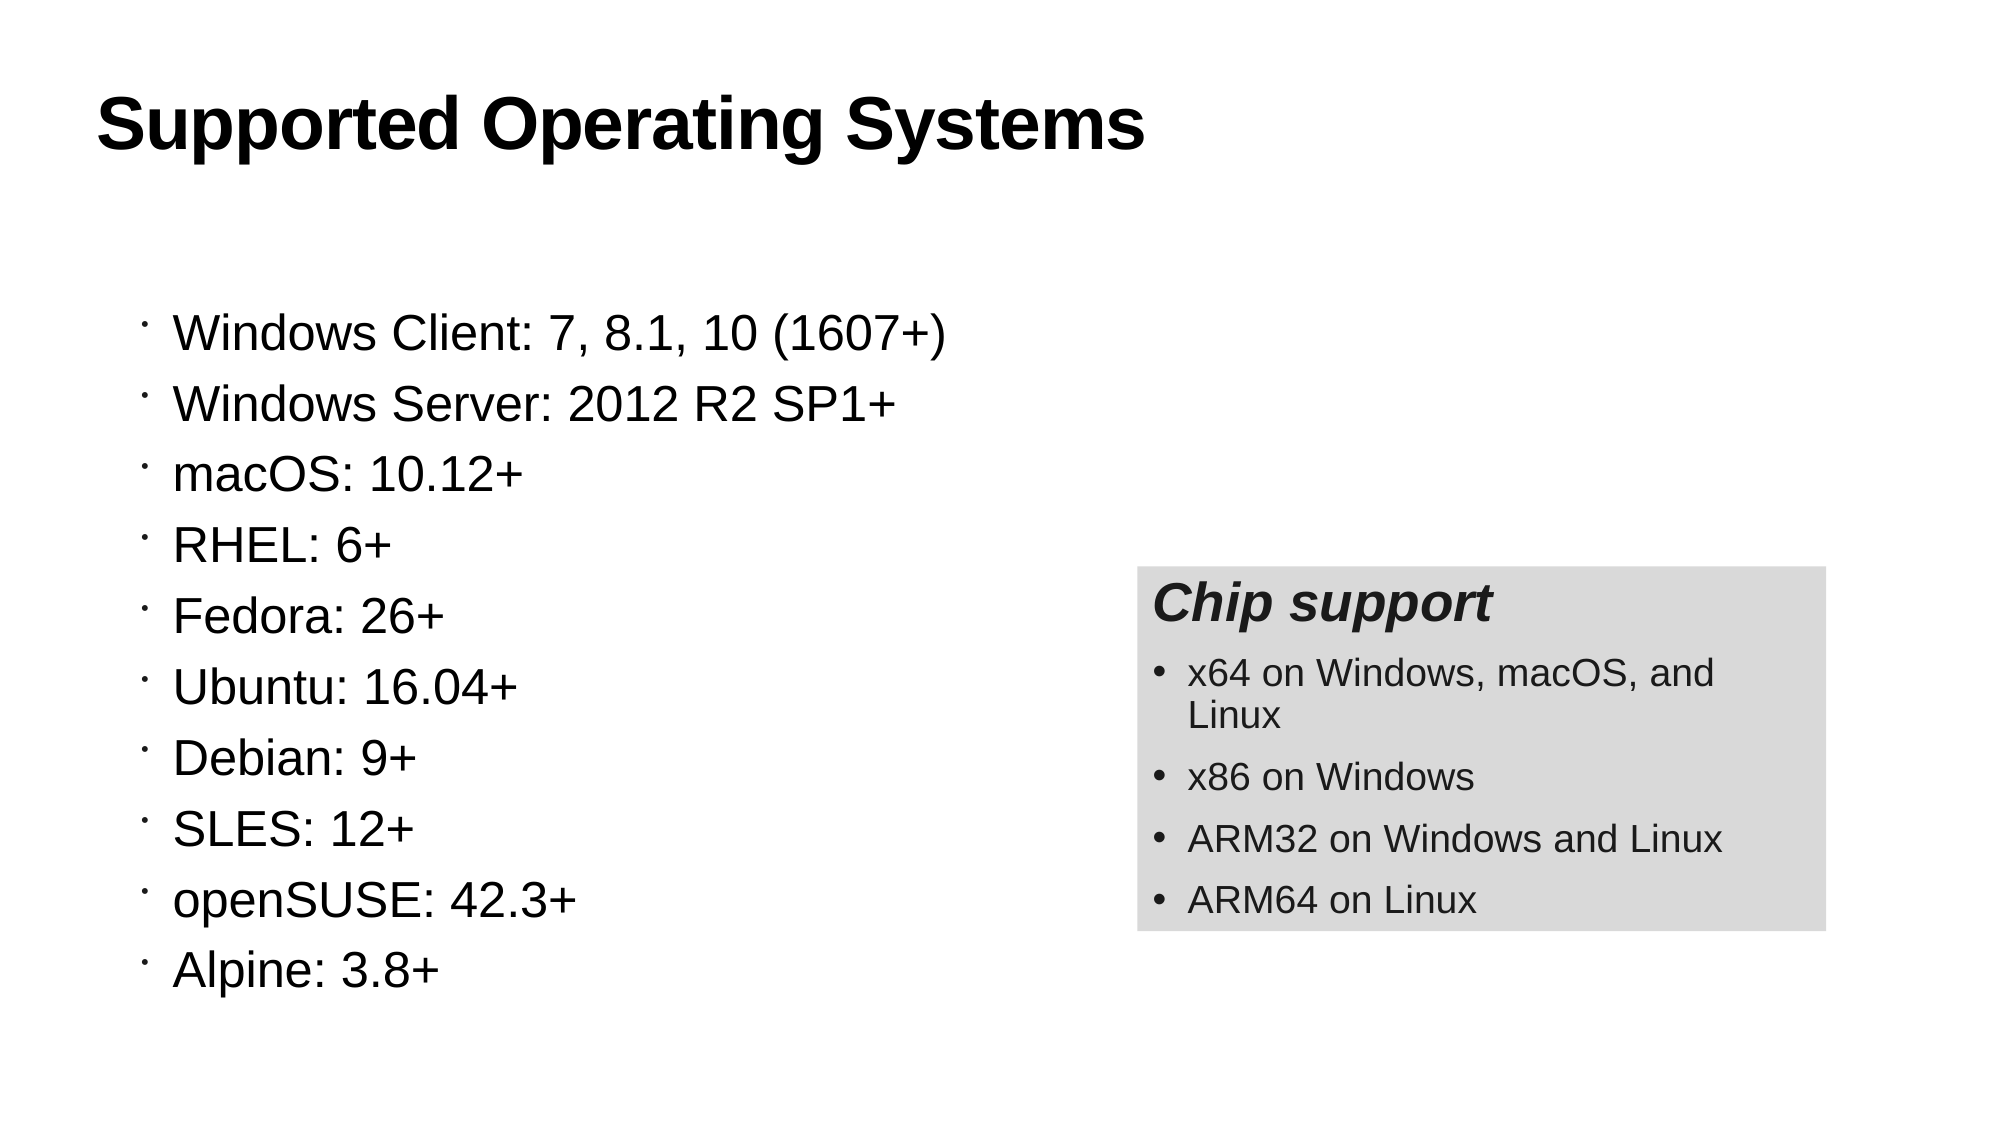

# Supported Operating Systems
Windows Client: 7, 8.1, 10 (1607+)
Windows Server: 2012 R2 SP1+
macOS: 10.12+
RHEL: 6+
Fedora: 26+
Ubuntu: 16.04+
Debian: 9+
SLES: 12+
openSUSE: 42.3+
Alpine: 3.8+

Chip support
x64 on Windows, macOS, and Linux
x86 on Windows
ARM32 on Windows and Linux
ARM64 on Linux